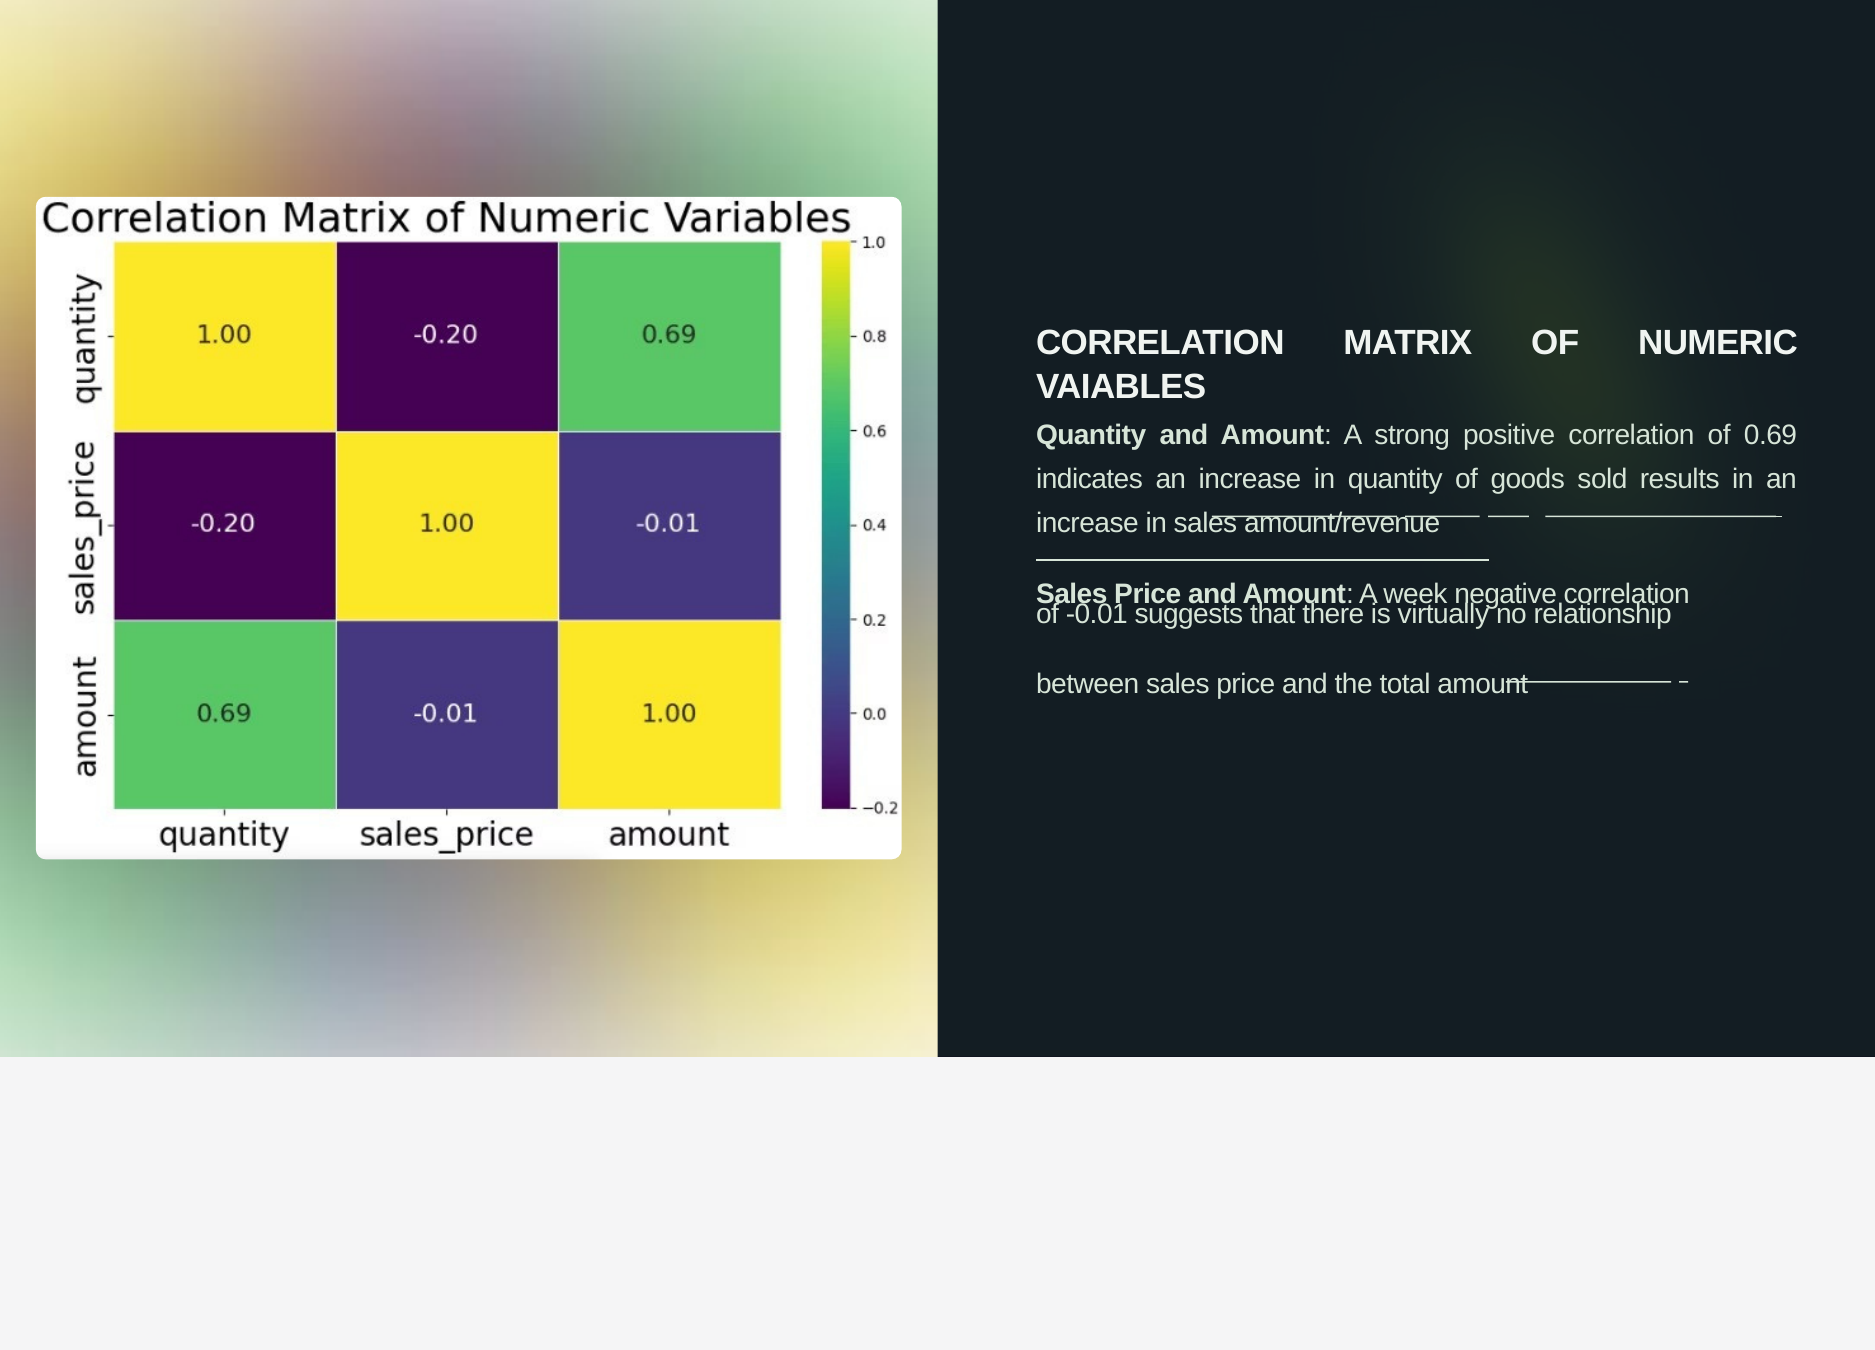

CORRELATION MATRIX OF NUMERIC VAIABLES
Quantity and Amount: A strong positive correlation of 0.69 indicates an increase in quantity of goods sold results in an increase in sales amount/revenue
Sales Price and Amount: A week negative correlation
of -0.01 suggests that there is virtually no relationship
between sales price and the total amount